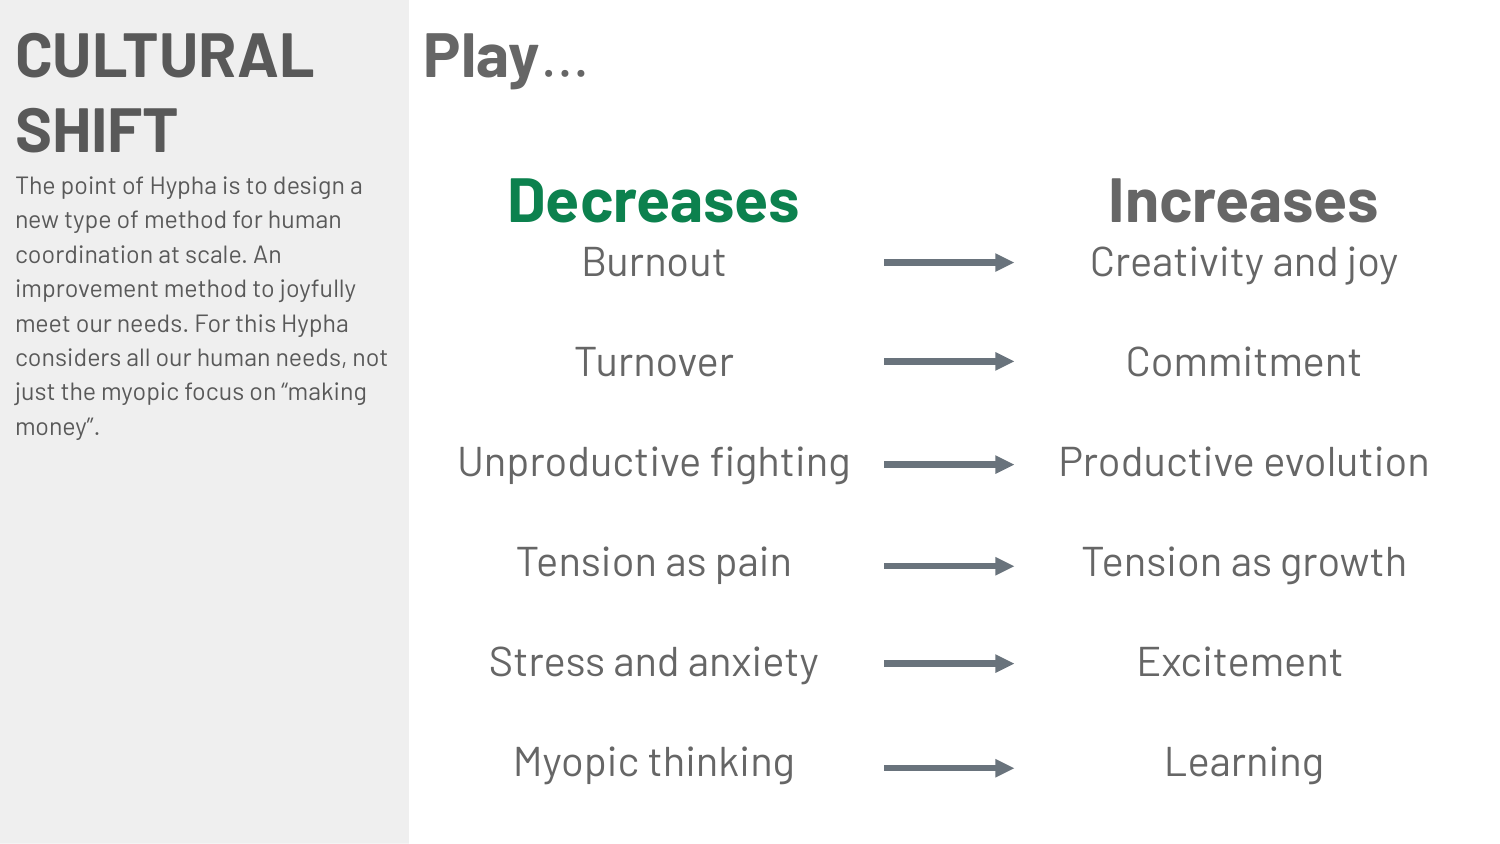

Play…
CULTURAL SHIFT
The point of Hypha is to design a new type of method for human coordination at scale. An improvement method to joyfully meet our needs. For this Hypha considers all our human needs, not just the myopic focus on “making money”.
Decreases
Burnout

Turnover

Unproductive fighting

Tension as pain

Stress and anxiety

Myopic thinking
Increases
Creativity and joy

Commitment

Productive evolution

Tension as growth

Excitement

Learning